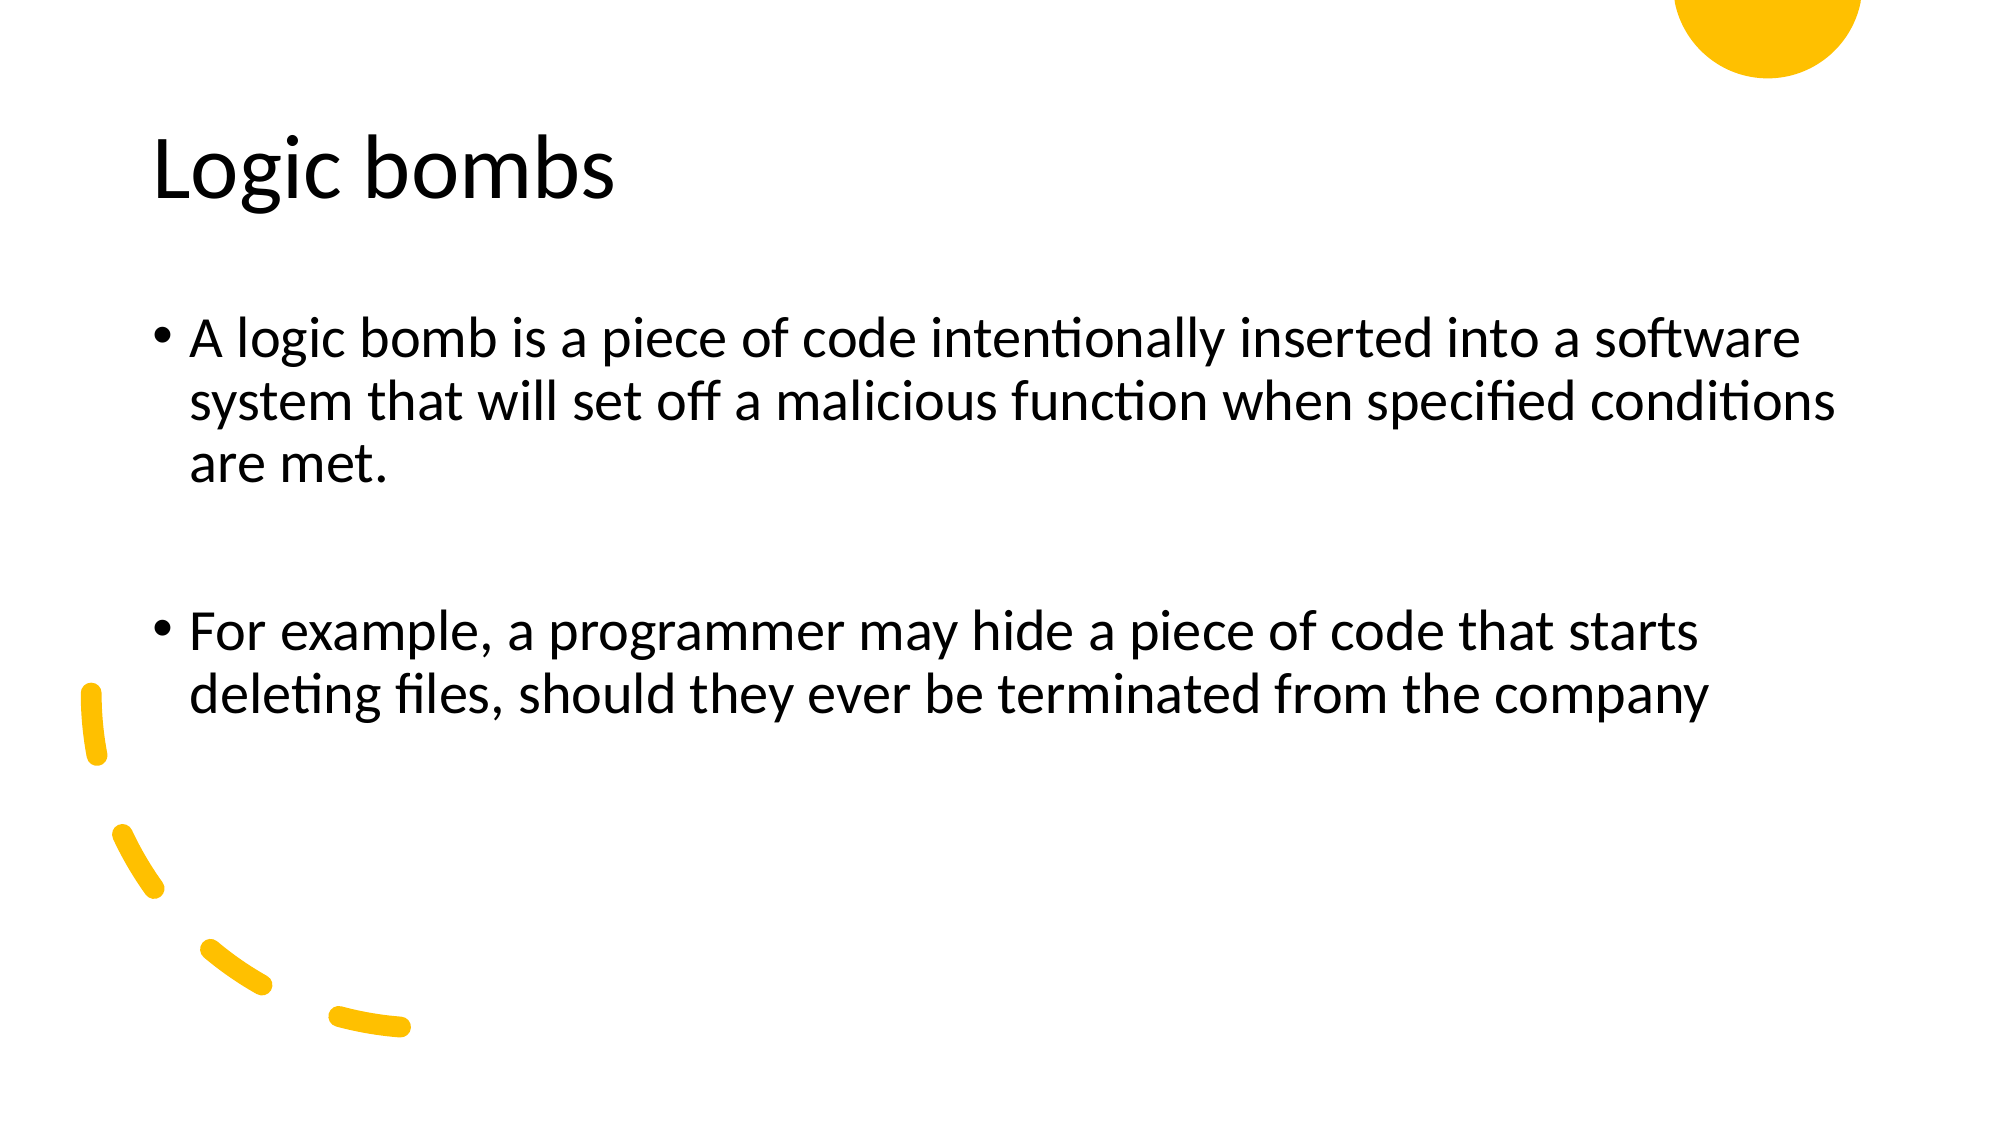

# Logic bombs
A logic bomb is a piece of code intentionally inserted into a software system that will set off a malicious function when specified conditions are met.

For example, a programmer may hide a piece of code that starts deleting files, should they ever be terminated from the company